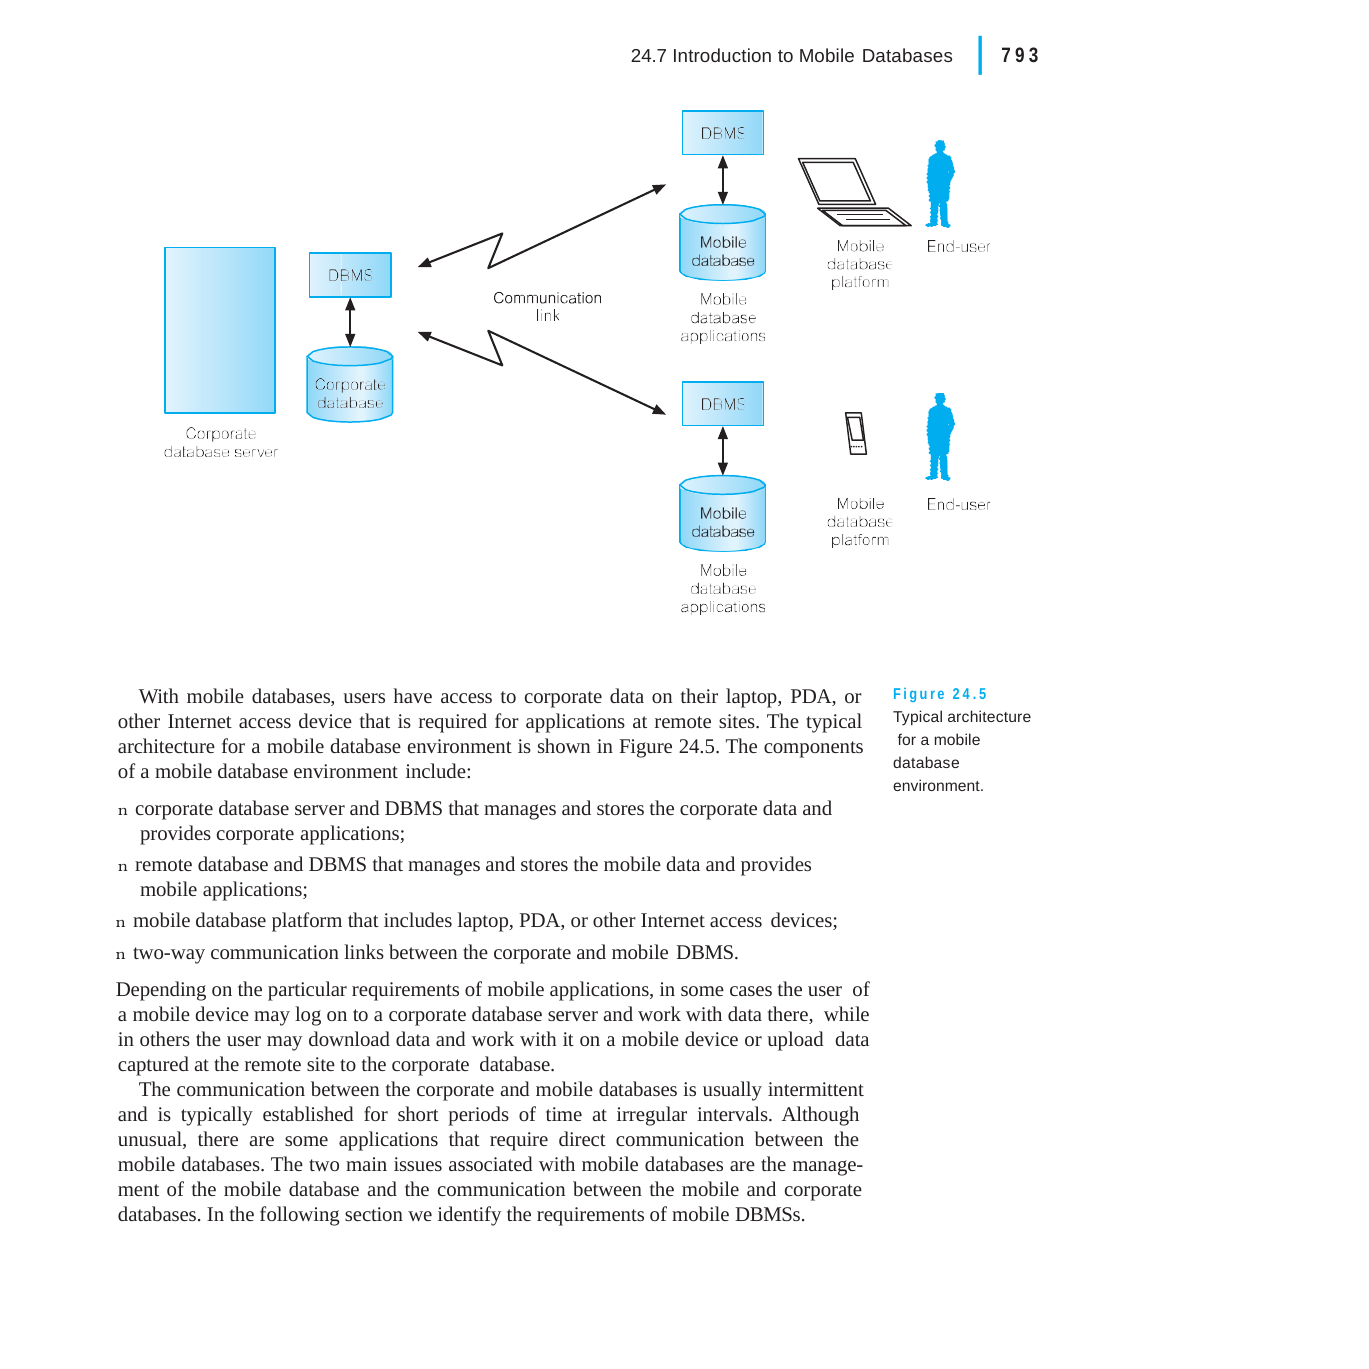

|
793
24.7 Introduction to Mobile Databases

Figure 24.5  Typical architecture  for a mobile  database  environment.
With mobile databases, users have access to corporate data on their laptop, PDA, or  other Internet access device that is required for applications at remote sites. The typical  architecture for a mobile database environment is shown in Figure 24.5. The components  of a mobile database environment include:
n corporate database server and DBMS that manages and stores the corporate data and  provides corporate applications;
n remote database and DBMS that manages and stores the mobile data and provides  mobile applications;
n mobile database platform that includes laptop, PDA, or other Internet access devices;
n two-way communication links between the corporate and mobile DBMS.
Depending on the particular requirements of mobile applications, in some cases the user  of a mobile device may log on to a corporate database server and work with data there,  while in others the user may download data and work with it on a mobile device or upload  data captured at the remote site to the corporate database.
The communication between the corporate and mobile databases is usually intermittent  and is typically established for short periods of time at irregular intervals. Although  unusual, there are some applications that require direct communication between the  mobile databases. The two main issues associated with mobile databases are the manage-  ment of the mobile database and the communication between the mobile and corporate  databases. In the following section we identify the requirements of mobile DBMSs.